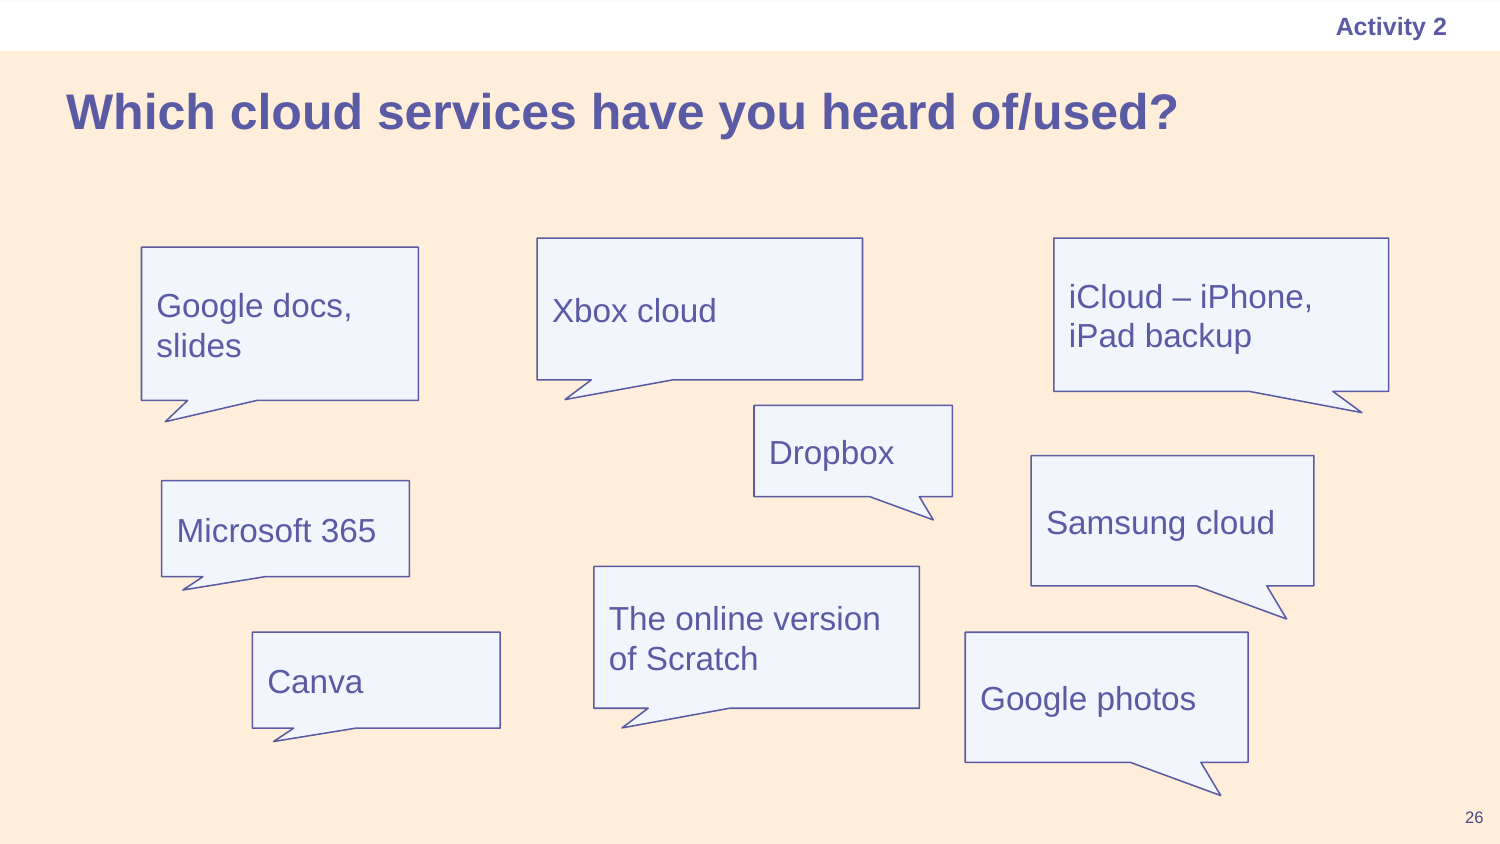

Activity 2
# Which cloud services have you heard of/used?
Xbox cloud
iCloud – iPhone, iPad backup
Google docs, slides
Dropbox
Samsung cloud
Microsoft 365
The online version of Scratch
Canva
Google photos
26